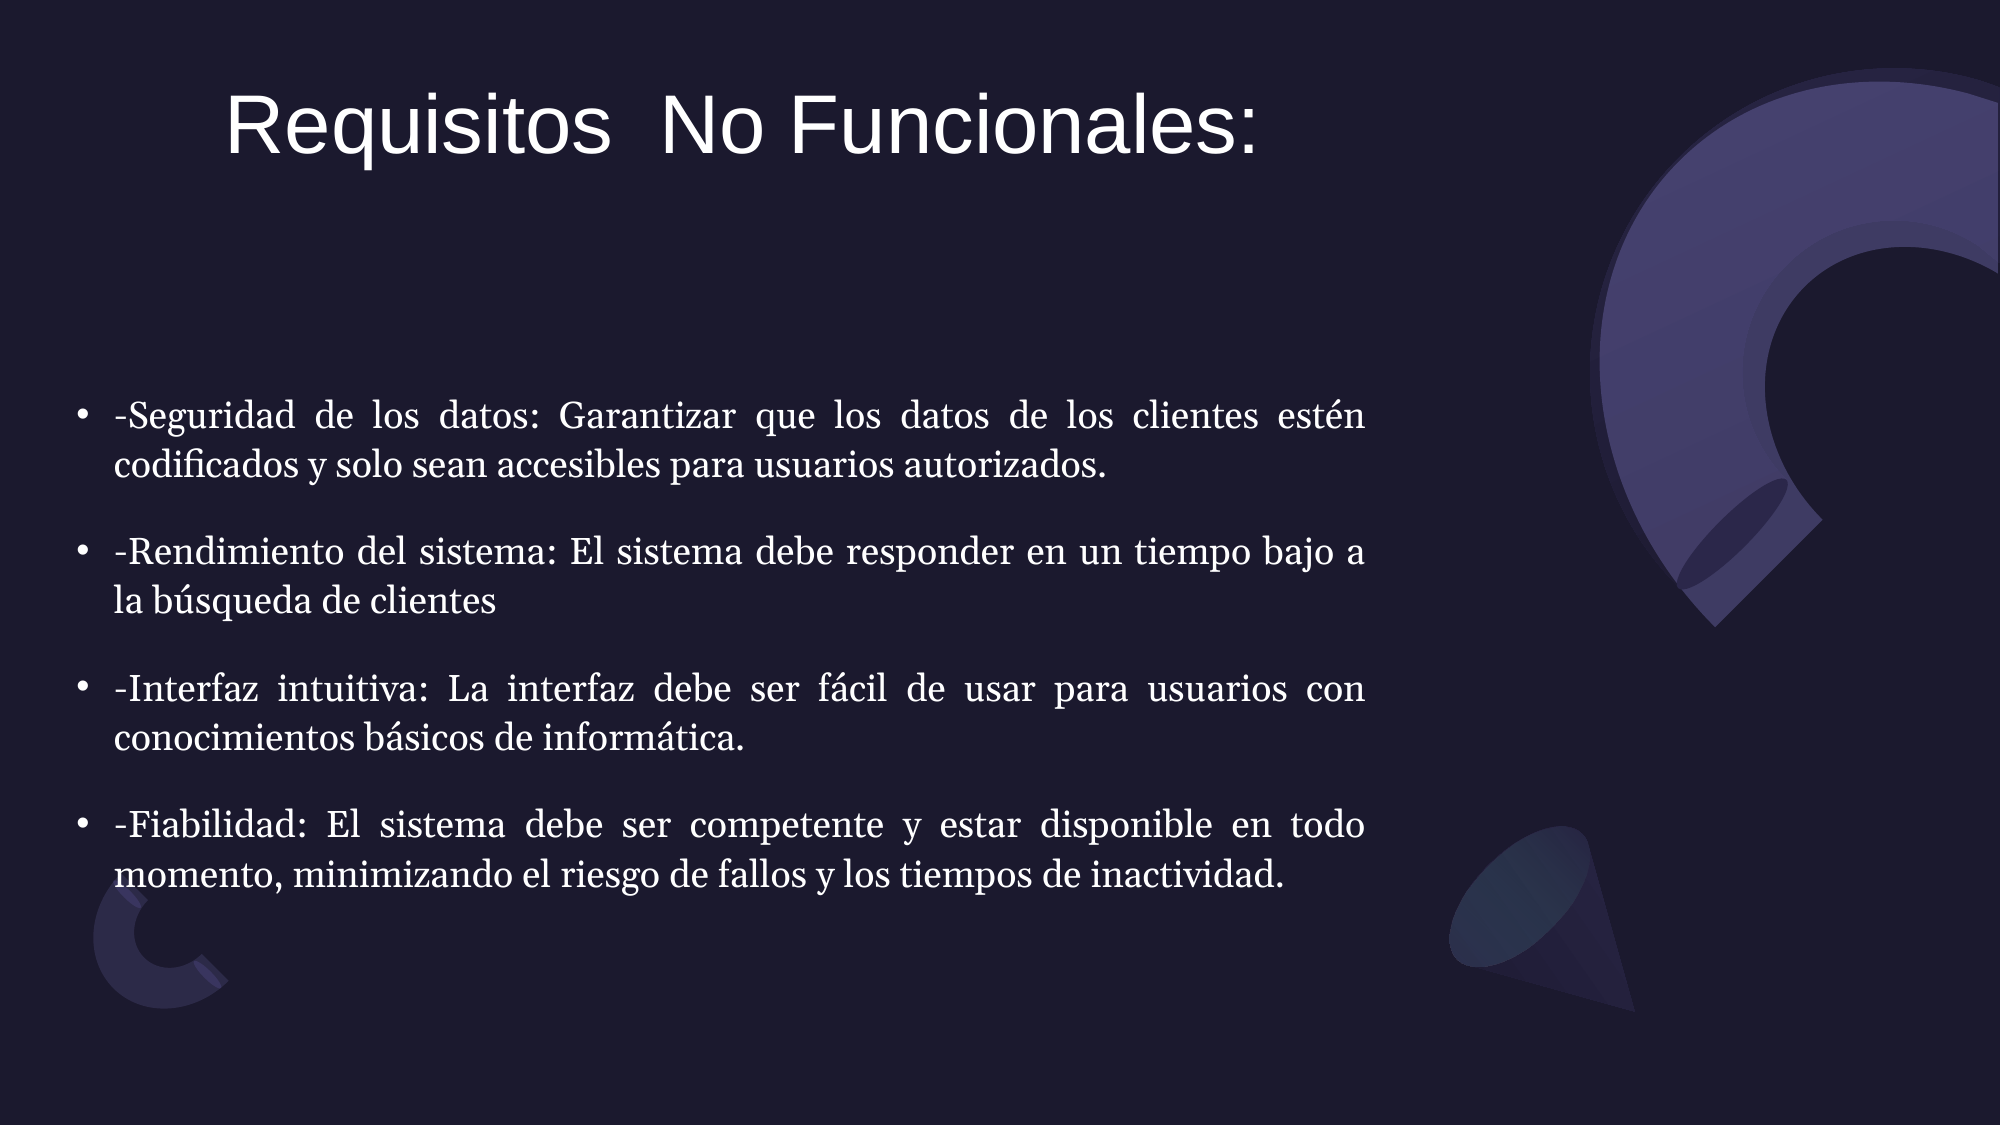

# Requisitos  No Funcionales:
-Seguridad de los datos: Garantizar que los datos de los clientes estén codificados y solo sean accesibles para usuarios autorizados.
-Rendimiento del sistema: El sistema debe responder en un tiempo bajo a la búsqueda de clientes
-Interfaz intuitiva: La interfaz debe ser fácil de usar para usuarios con conocimientos básicos de informática.
-Fiabilidad: El sistema debe ser competente y estar disponible en todo momento, minimizando el riesgo de fallos y los tiempos de inactividad.